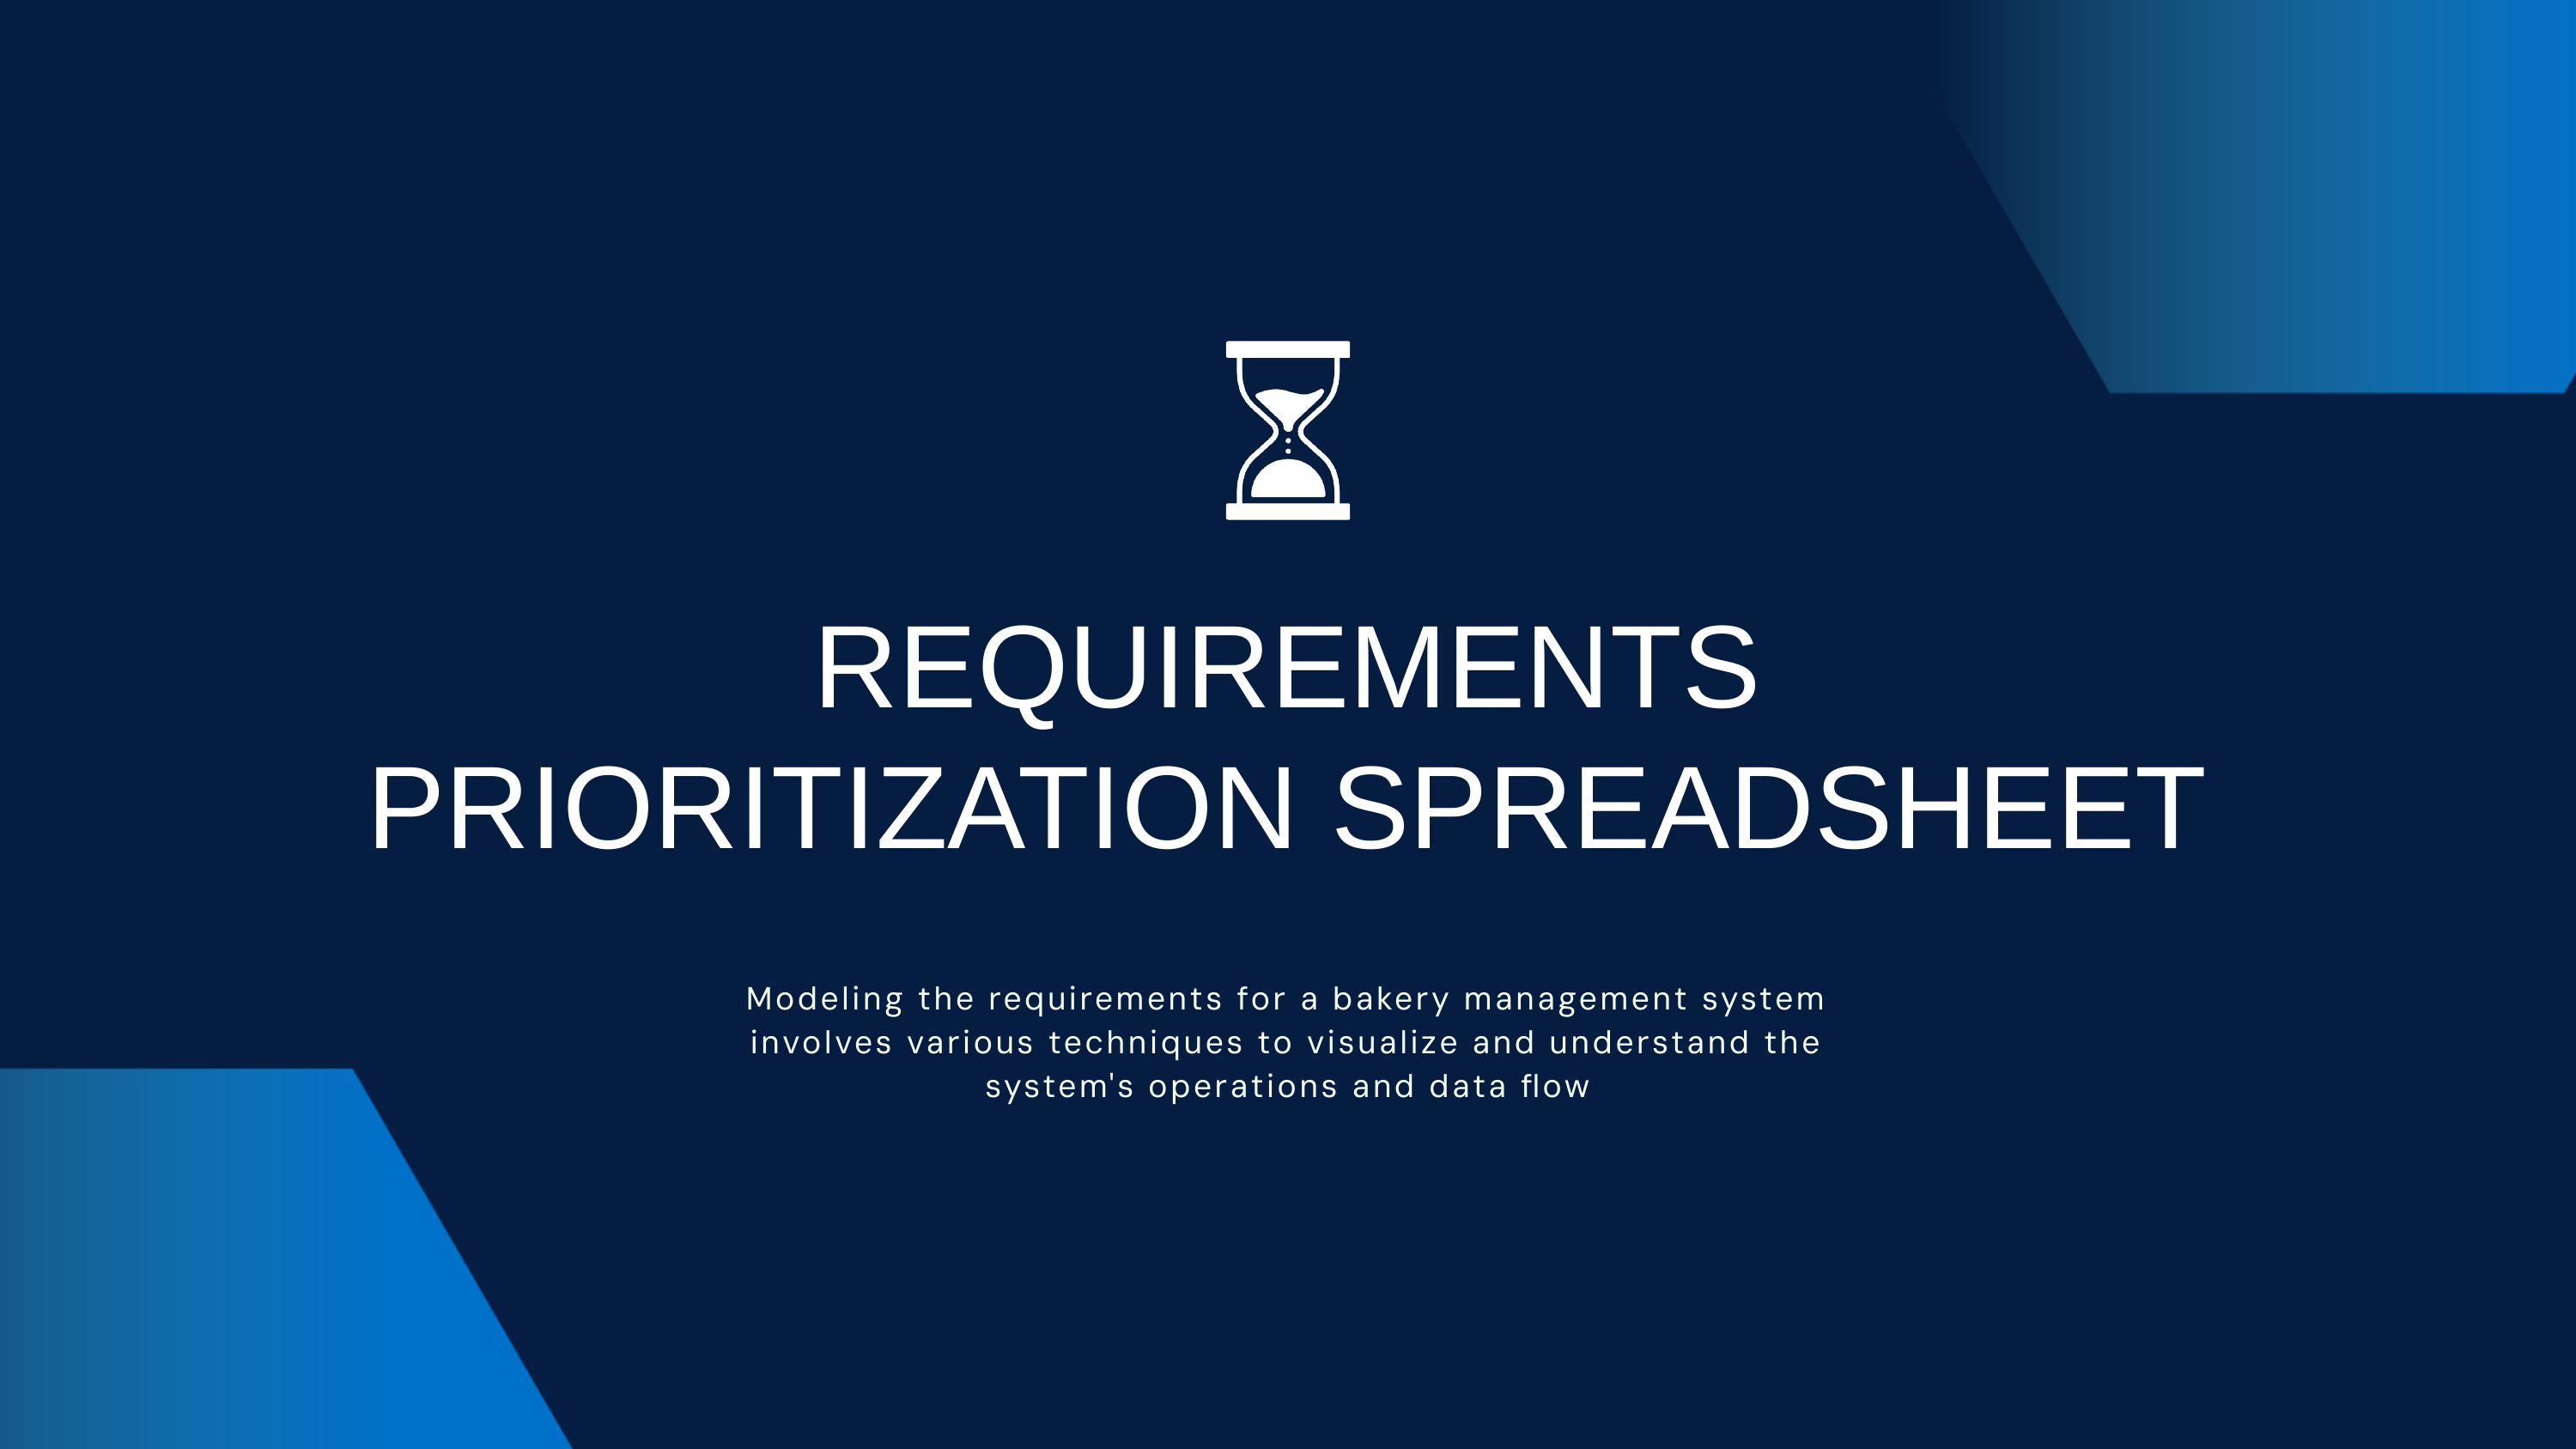

REQUIREMENTS PRIORITIZATION SPREADSHEET
Modeling the requirements for a bakery management system involves various techniques to visualize and understand the system's operations and data flow